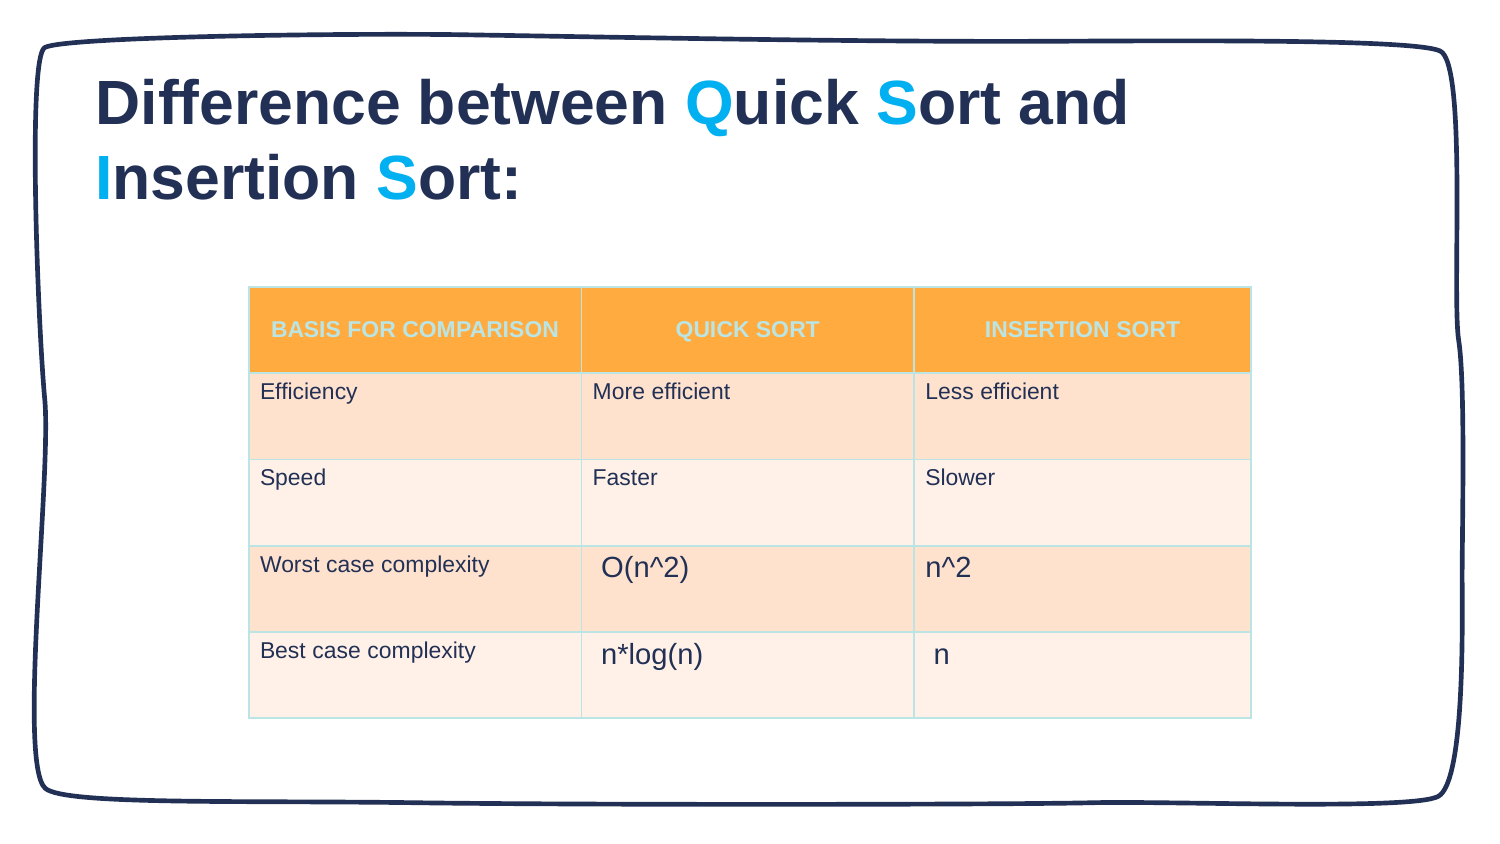

# Difference between Quick Sort and Insertion Sort:
| BASIS FOR COMPARISON | QUICK SORT | INSERTION SORT |
| --- | --- | --- |
| Efficiency | More efficient | Less efficient |
| Speed | Faster | Slower |
| Worst case complexity | O(n^2) | n^2 |
| Best case complexity | n\*log(n) | n |